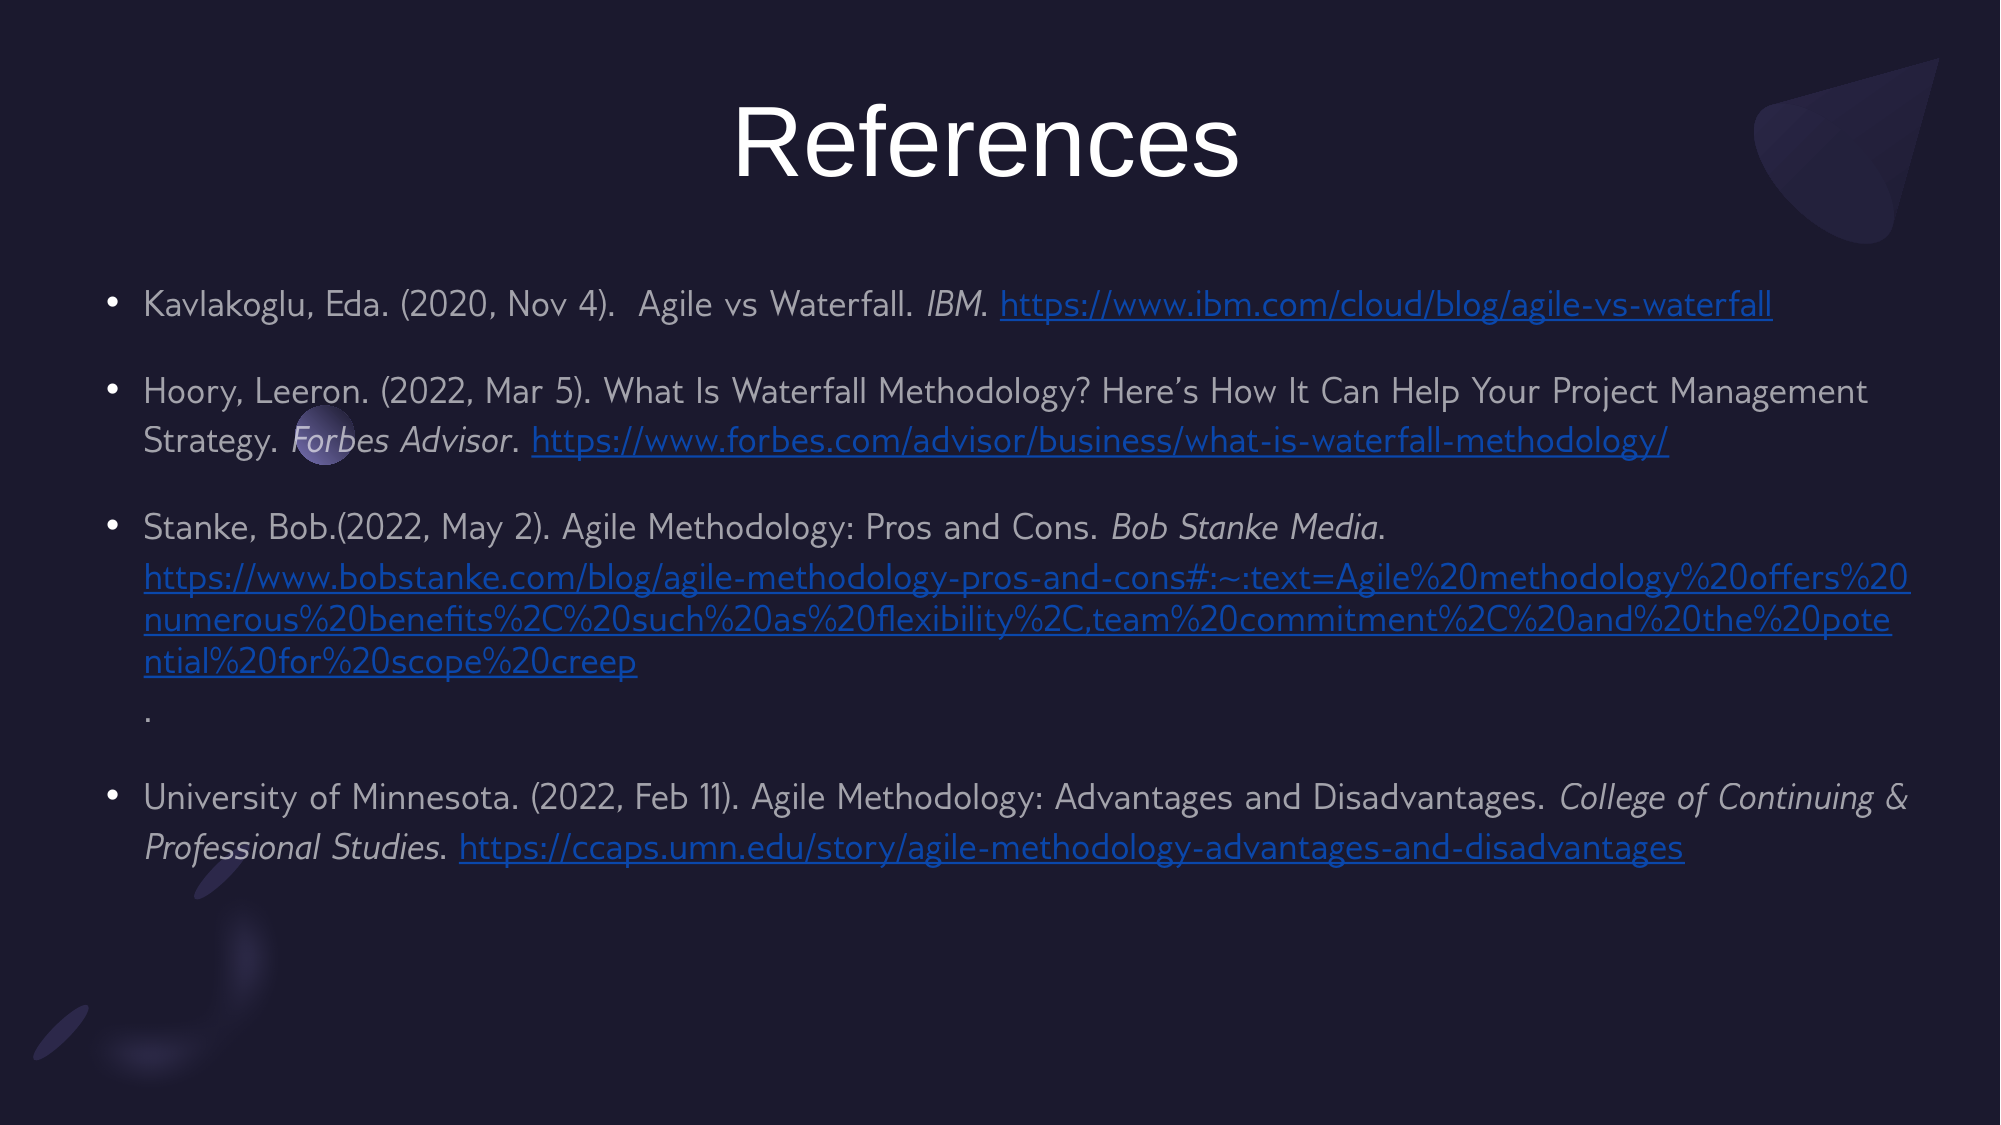

# References
Kavlakoglu, Eda. (2020, Nov 4).  Agile vs Waterfall. IBM. https://www.ibm.com/cloud/blog/agile-vs-waterfall
Hoory, Leeron. (2022, Mar 5). What Is Waterfall Methodology? Here’s How It Can Help Your Project Management Strategy. Forbes Advisor. https://www.forbes.com/advisor/business/what-is-waterfall-methodology/
Stanke, Bob.(2022, May 2). Agile Methodology: Pros and Cons. Bob Stanke Media. https://www.bobstanke.com/blog/agile-methodology-pros-and-cons#:~:text=Agile%20methodology%20offers%20numerous%20benefits%2C%20such%20as%20flexibility%2C,team%20commitment%2C%20and%20the%20potential%20for%20scope%20creep.
University of Minnesota. (2022, Feb 11). Agile Methodology: Advantages and Disadvantages. College of Continuing & Professional Studies. https://ccaps.umn.edu/story/agile-methodology-advantages-and-disadvantages